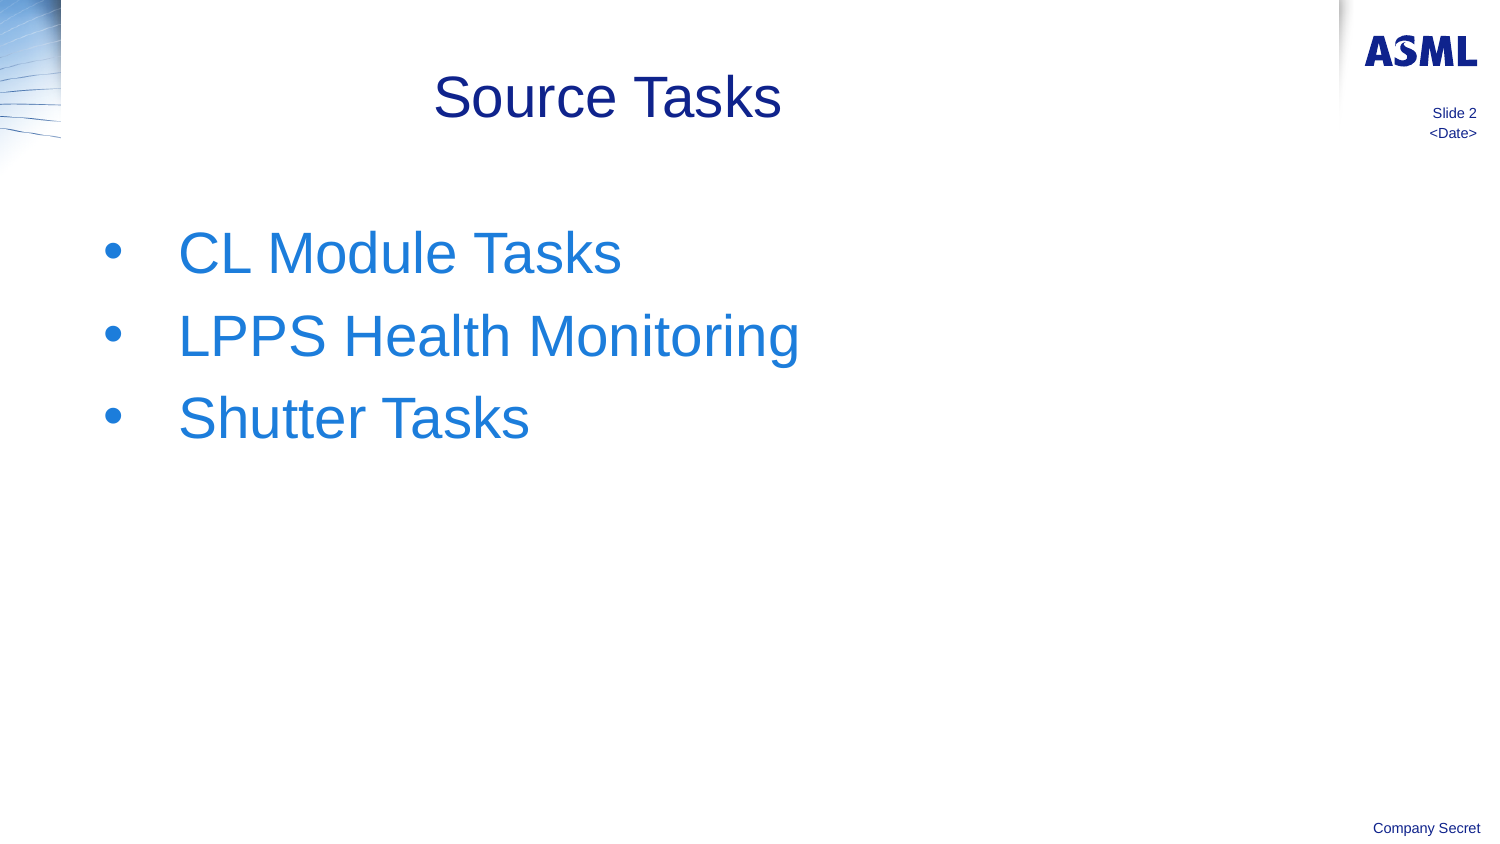

Source Tasks

Slide 2
<Date>
CL Module Tasks
LPPS Health Monitoring
Shutter Tasks